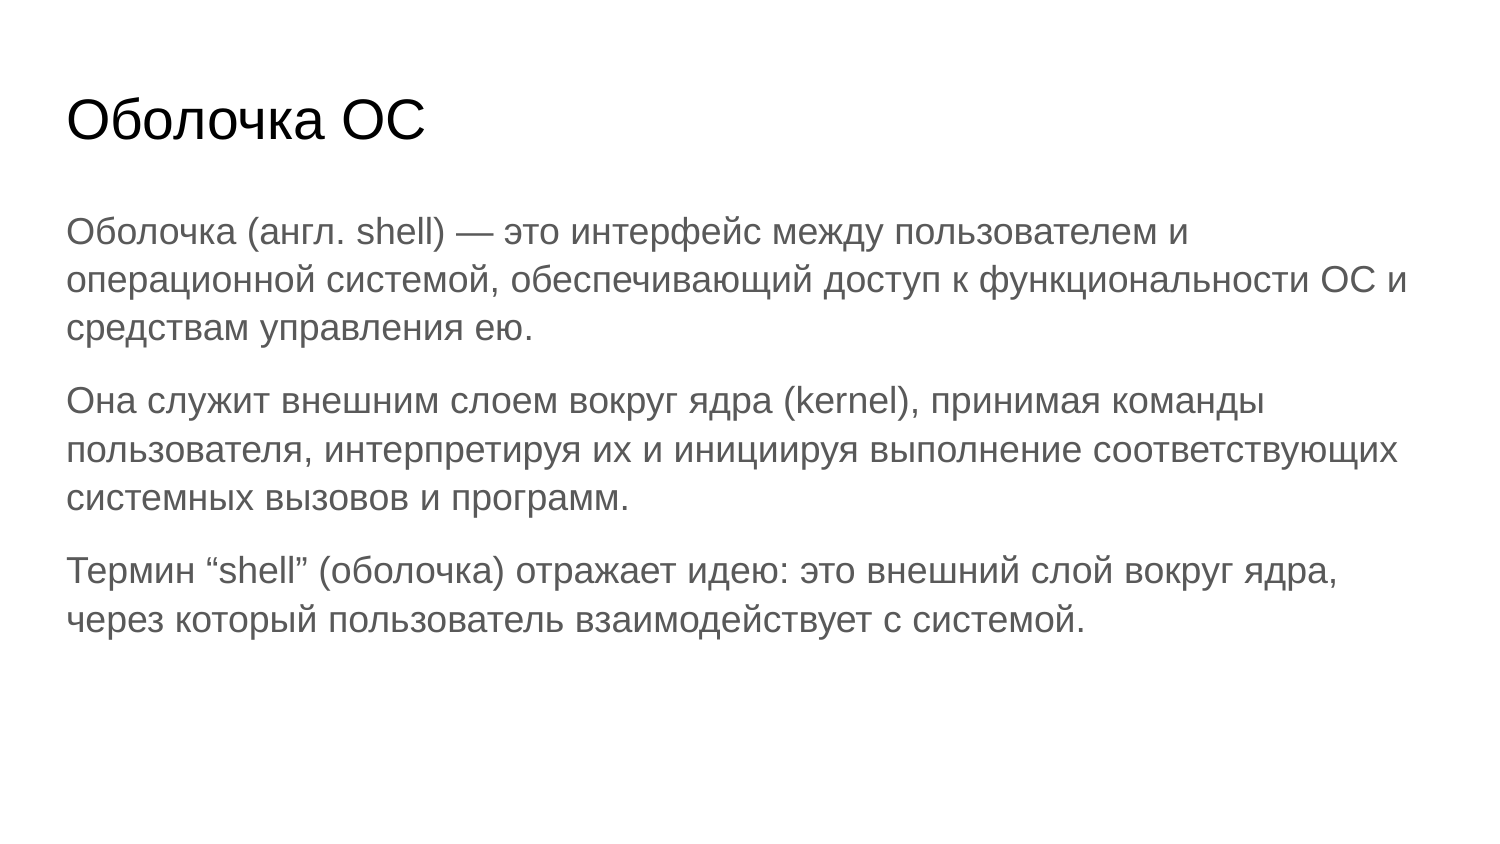

# Оболочка ОС
Оболочка (англ. shell) — это интерфейс между пользователем и операционной системой, обеспечивающий доступ к функциональности ОС и средствам управления ею.
Она служит внешним слоем вокруг ядра (kernel), принимая команды пользователя, интерпретируя их и инициируя выполнение соответствующих системных вызовов и программ.
Термин “shell” (оболочка) отражает идею: это внешний слой вокруг ядра, через который пользователь взаимодействует с системой.